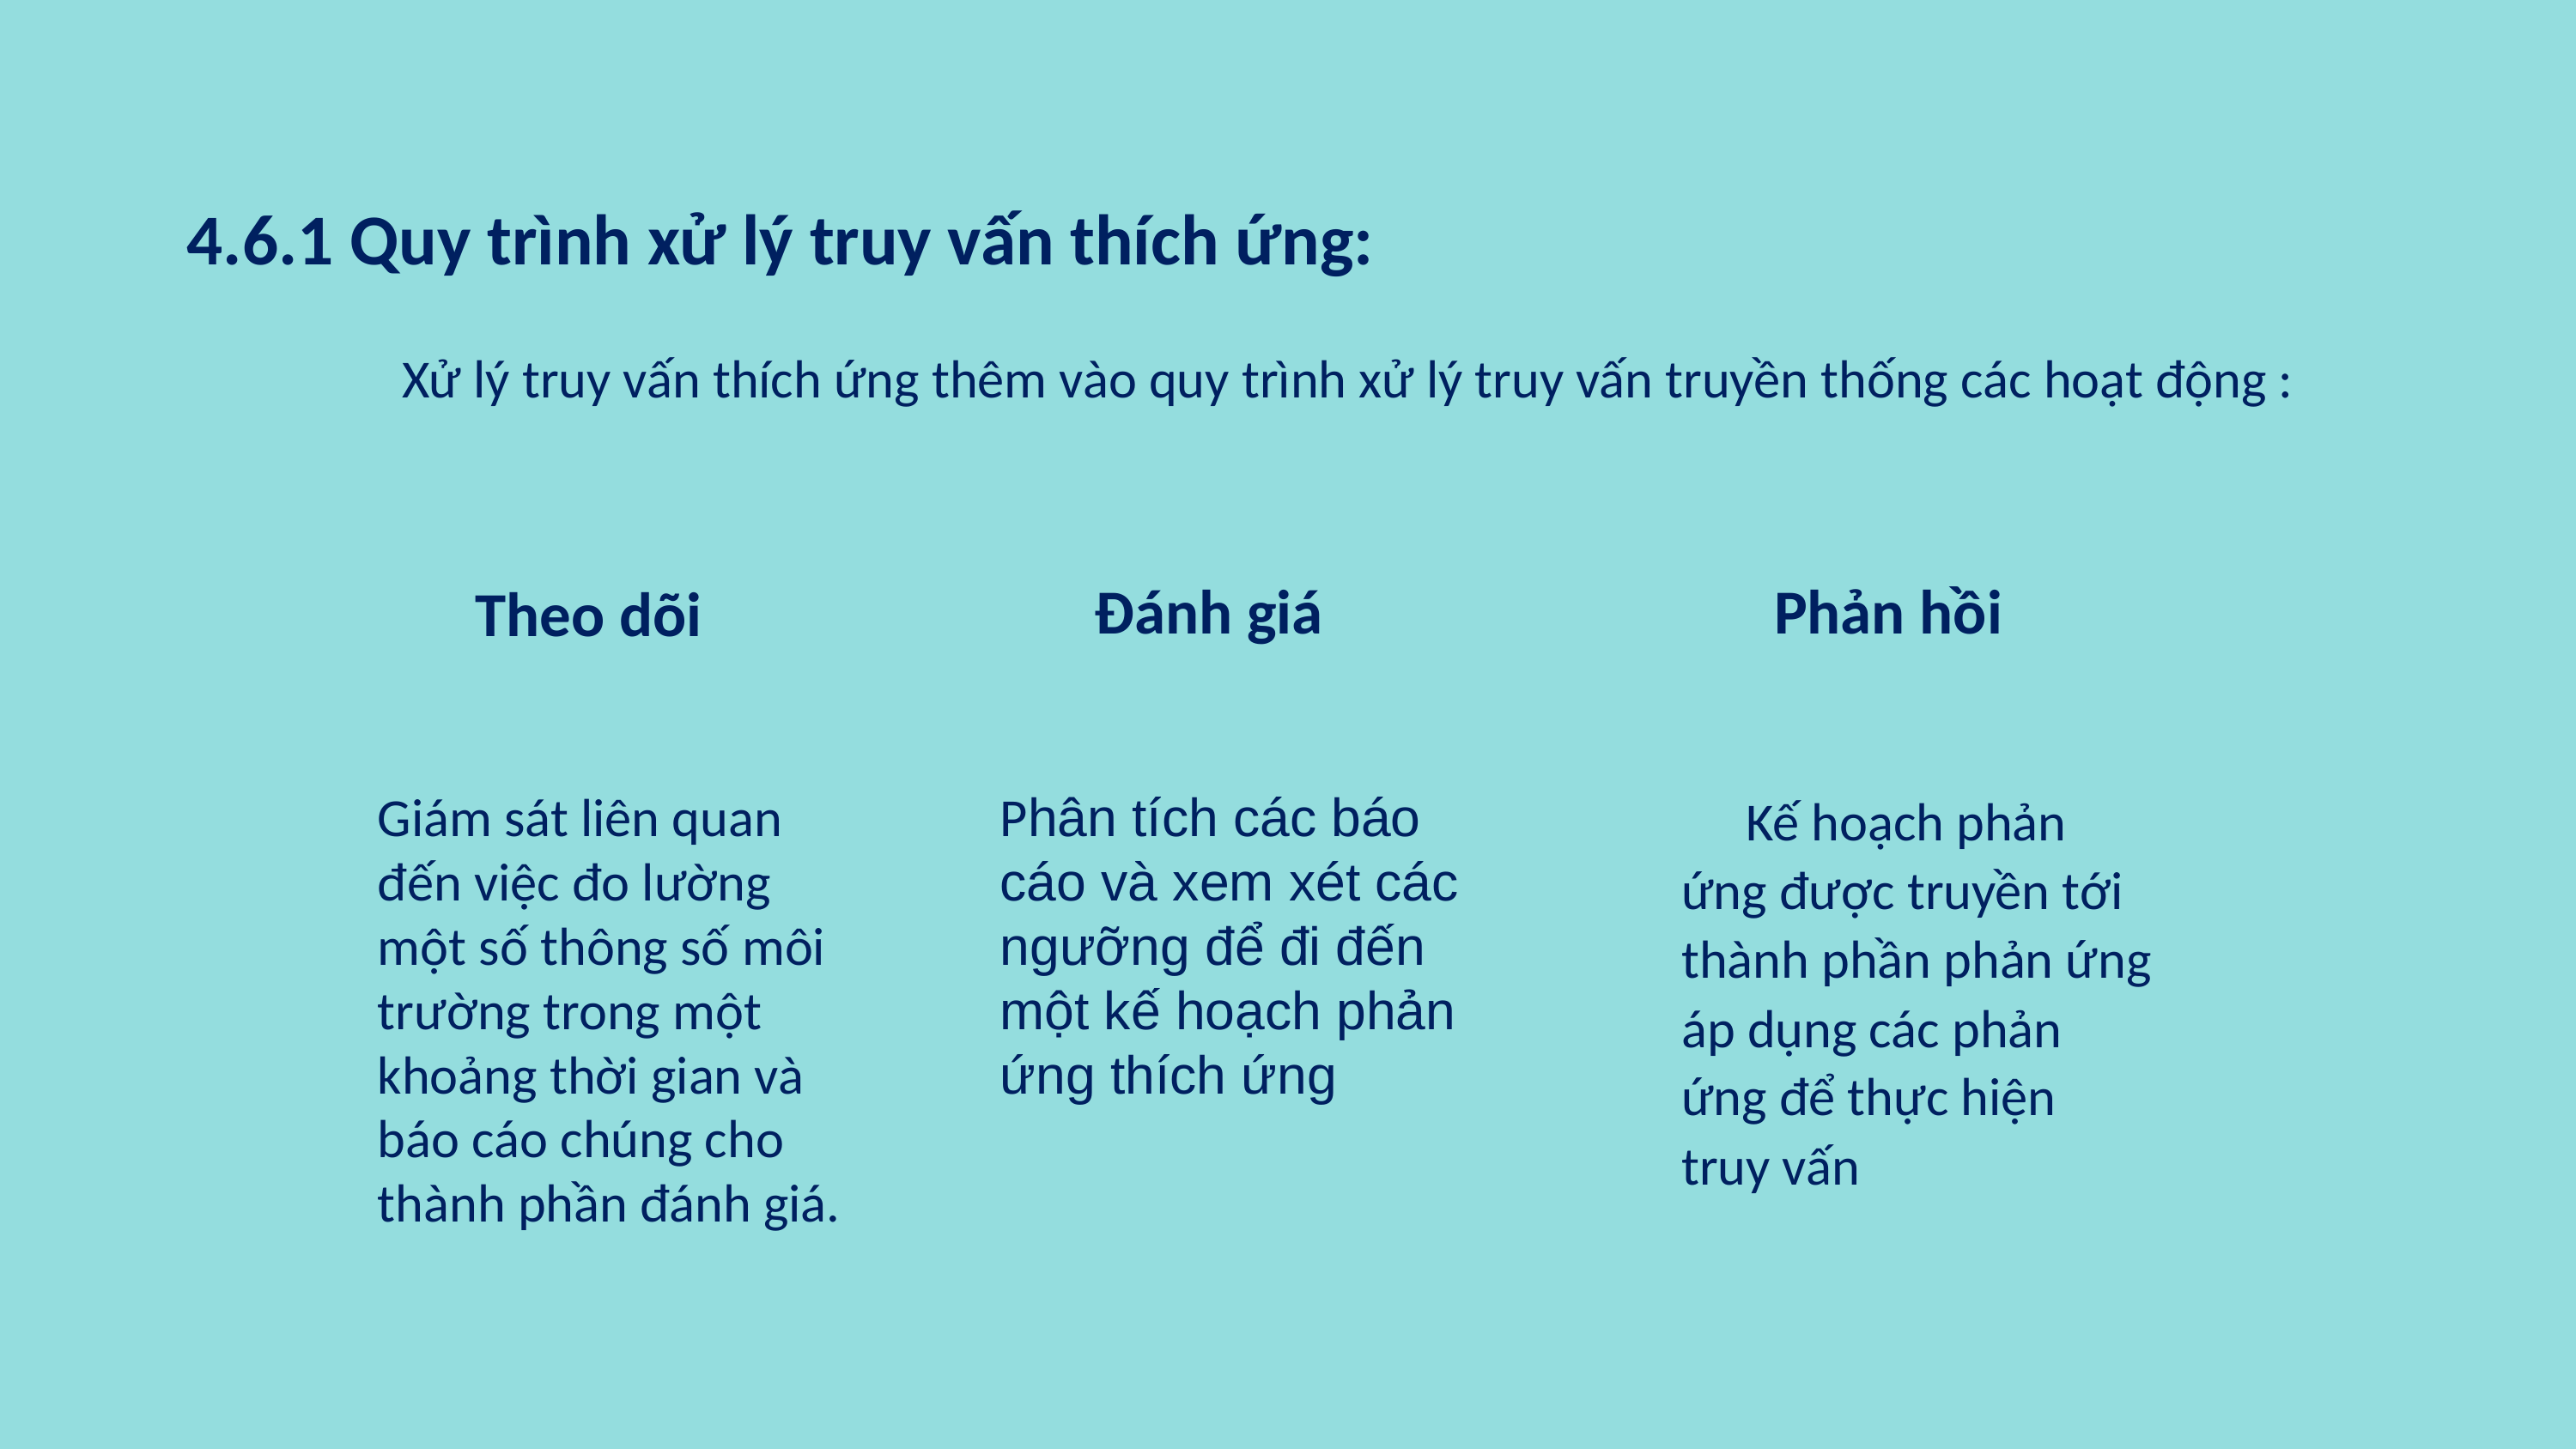

4.6.1 Quy trình xử lý truy vấn thích ứng:
Xử lý truy vấn thích ứng thêm vào quy trình xử lý truy vấn truyền thống các hoạt động :
Đánh giá
Phản hồi
Theo dõi
Phân tích các báo cáo và xem xét các ngưỡng để đi đến một kế hoạch phản ứng thích ứng
Kế hoạch phản ứng được truyền tới thành phần phản ứng áp dụng các phản ứng để thực hiện truy vấn
Giám sát liên quan đến việc đo lường một số thông số môi trường trong một khoảng thời gian và báo cáo chúng cho thành phần đánh giá.